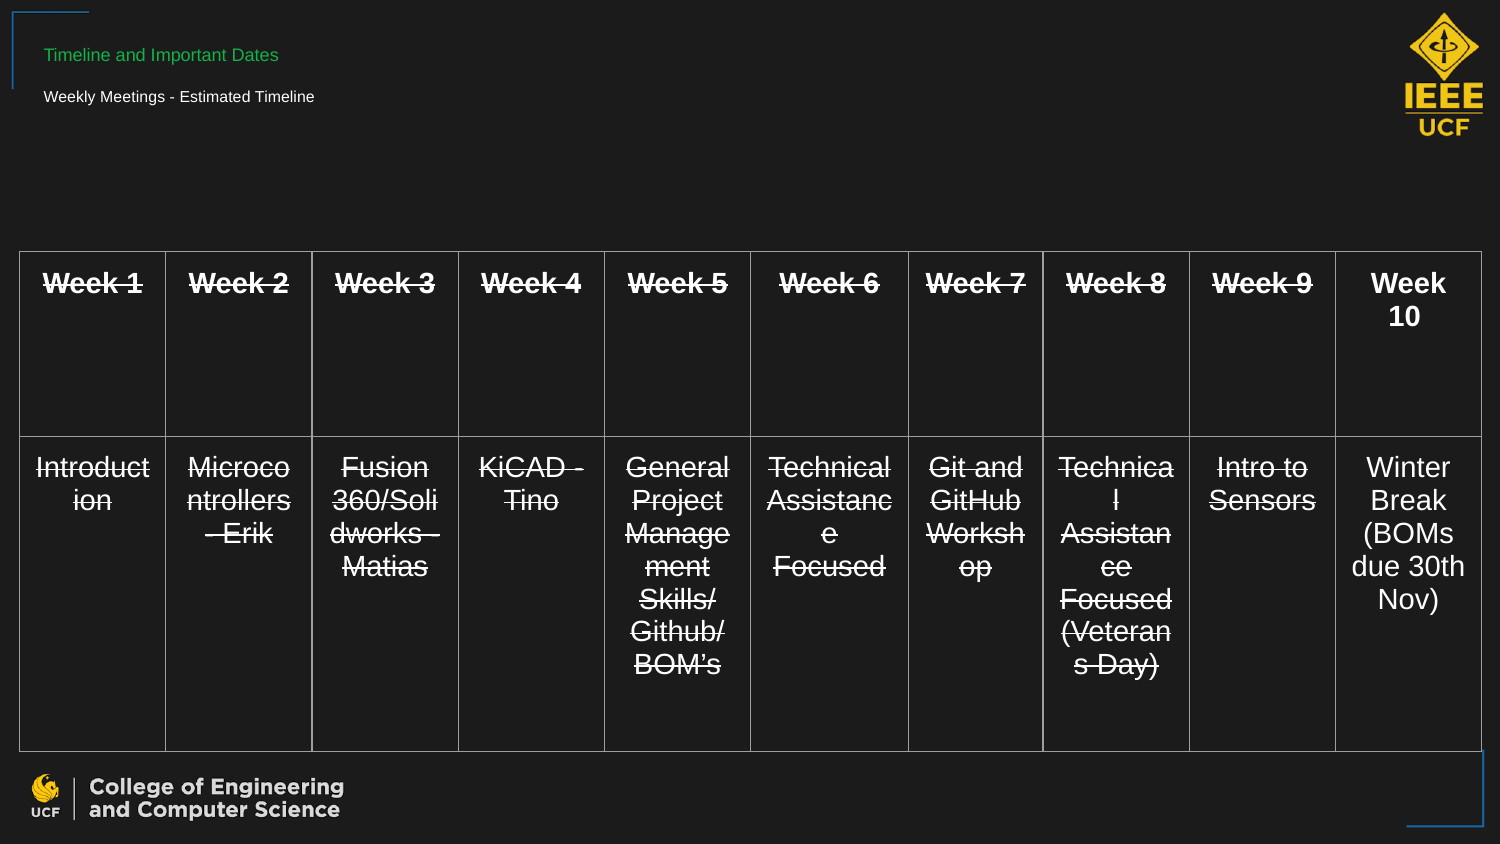

# Timeline and Important Dates

Weekly Meetings - Estimated Timeline
| Week 1 | Week 2 | Week 3 | Week 4 | Week 5 | Week 6 | Week 7 | Week 8 | Week 9 | Week 10 |
| --- | --- | --- | --- | --- | --- | --- | --- | --- | --- |
| Introduction | Microcontrollers - Erik | Fusion 360/Solidworks - Matias | KiCAD -Tino | General Project Management Skills/ Github/ BOM’s | Technical Assistance Focused | Git and GitHub Workshop | Technical Assistance Focused (Veterans Day) | Intro to Sensors | Winter Break (BOMs due 30th Nov) |